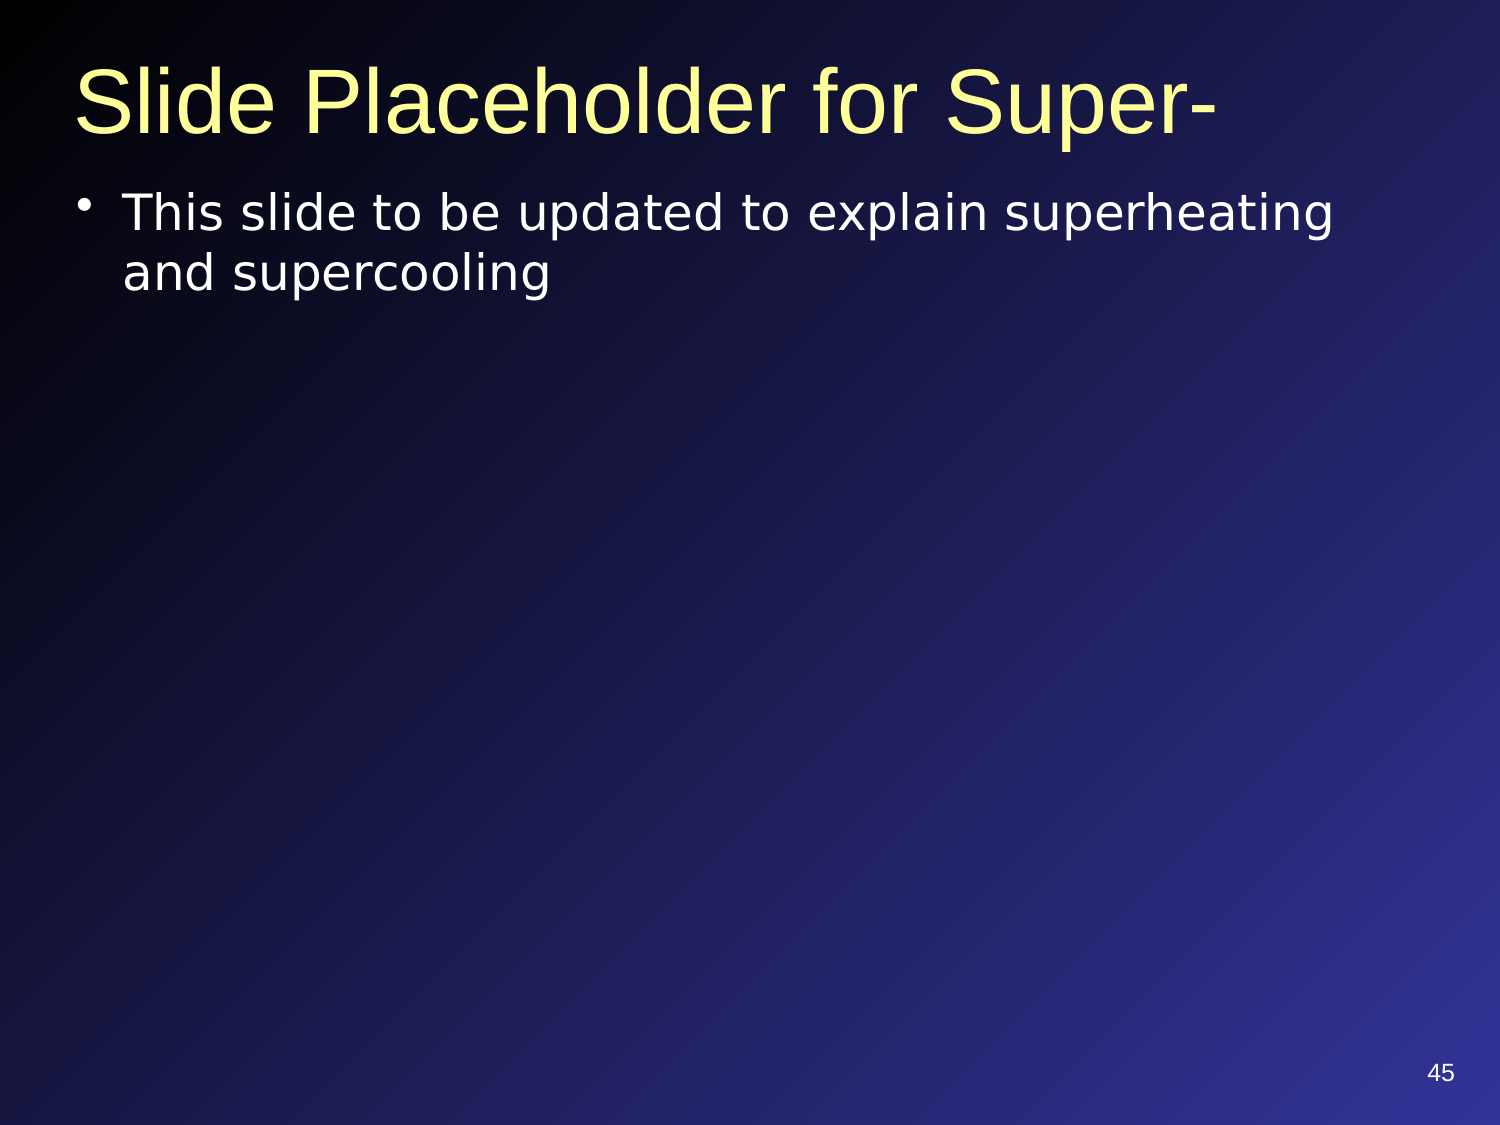

# Slide Placeholder for Super-
This slide to be updated to explain superheating and supercooling

45